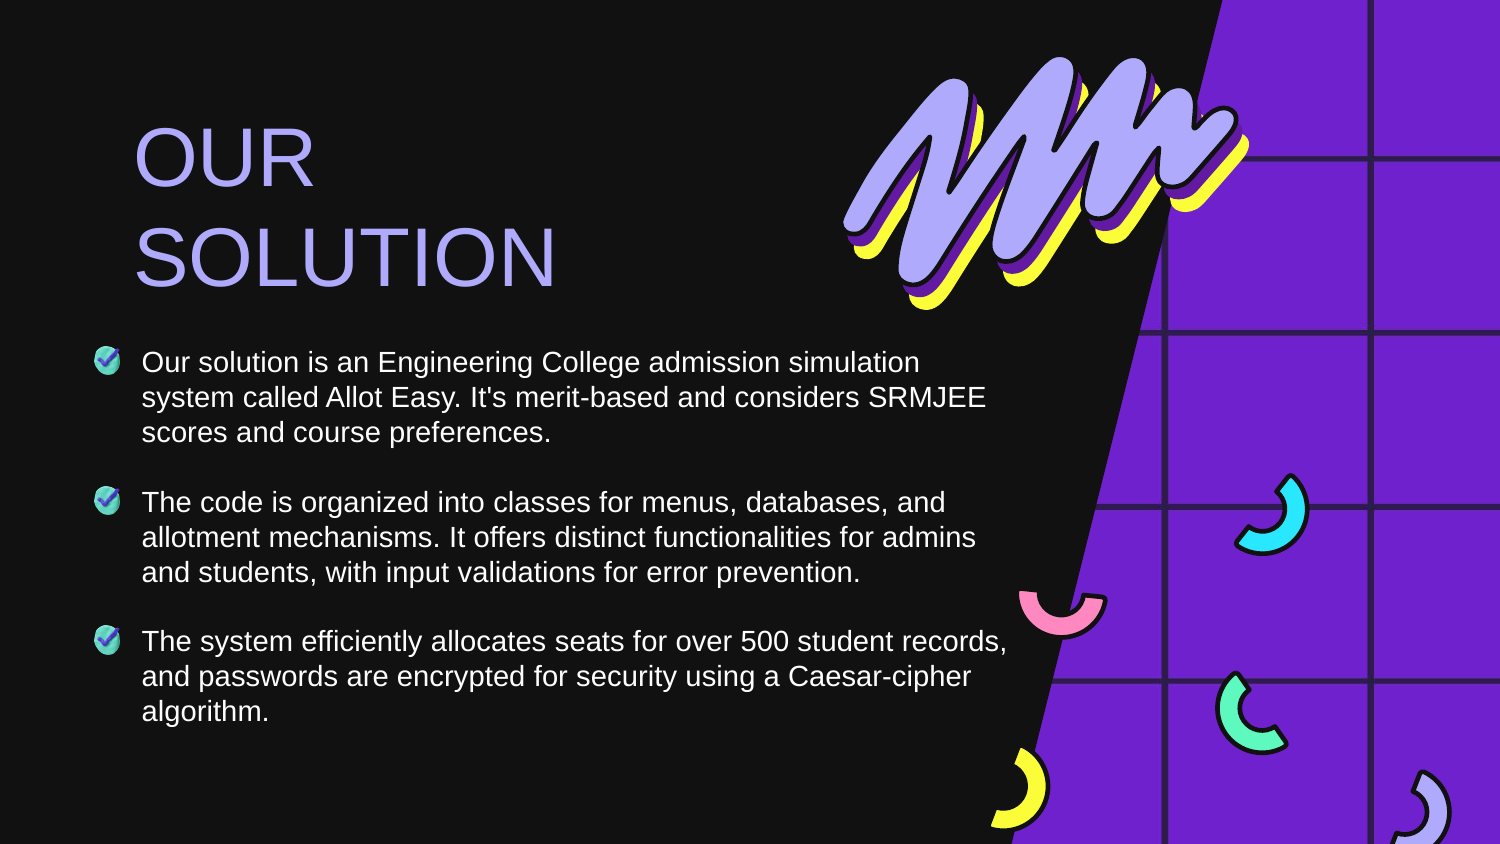

# OUR SOLUTION
Our solution is an Engineering College admission simulation system called Allot Easy. It's merit-based and considers SRMJEE scores and course preferences.

The code is organized into classes for menus, databases, and allotment mechanisms. It offers distinct functionalities for admins and students, with input validations for error prevention.

The system efficiently allocates seats for over 500 student records, and passwords are encrypted for security using a Caesar-cipher algorithm.